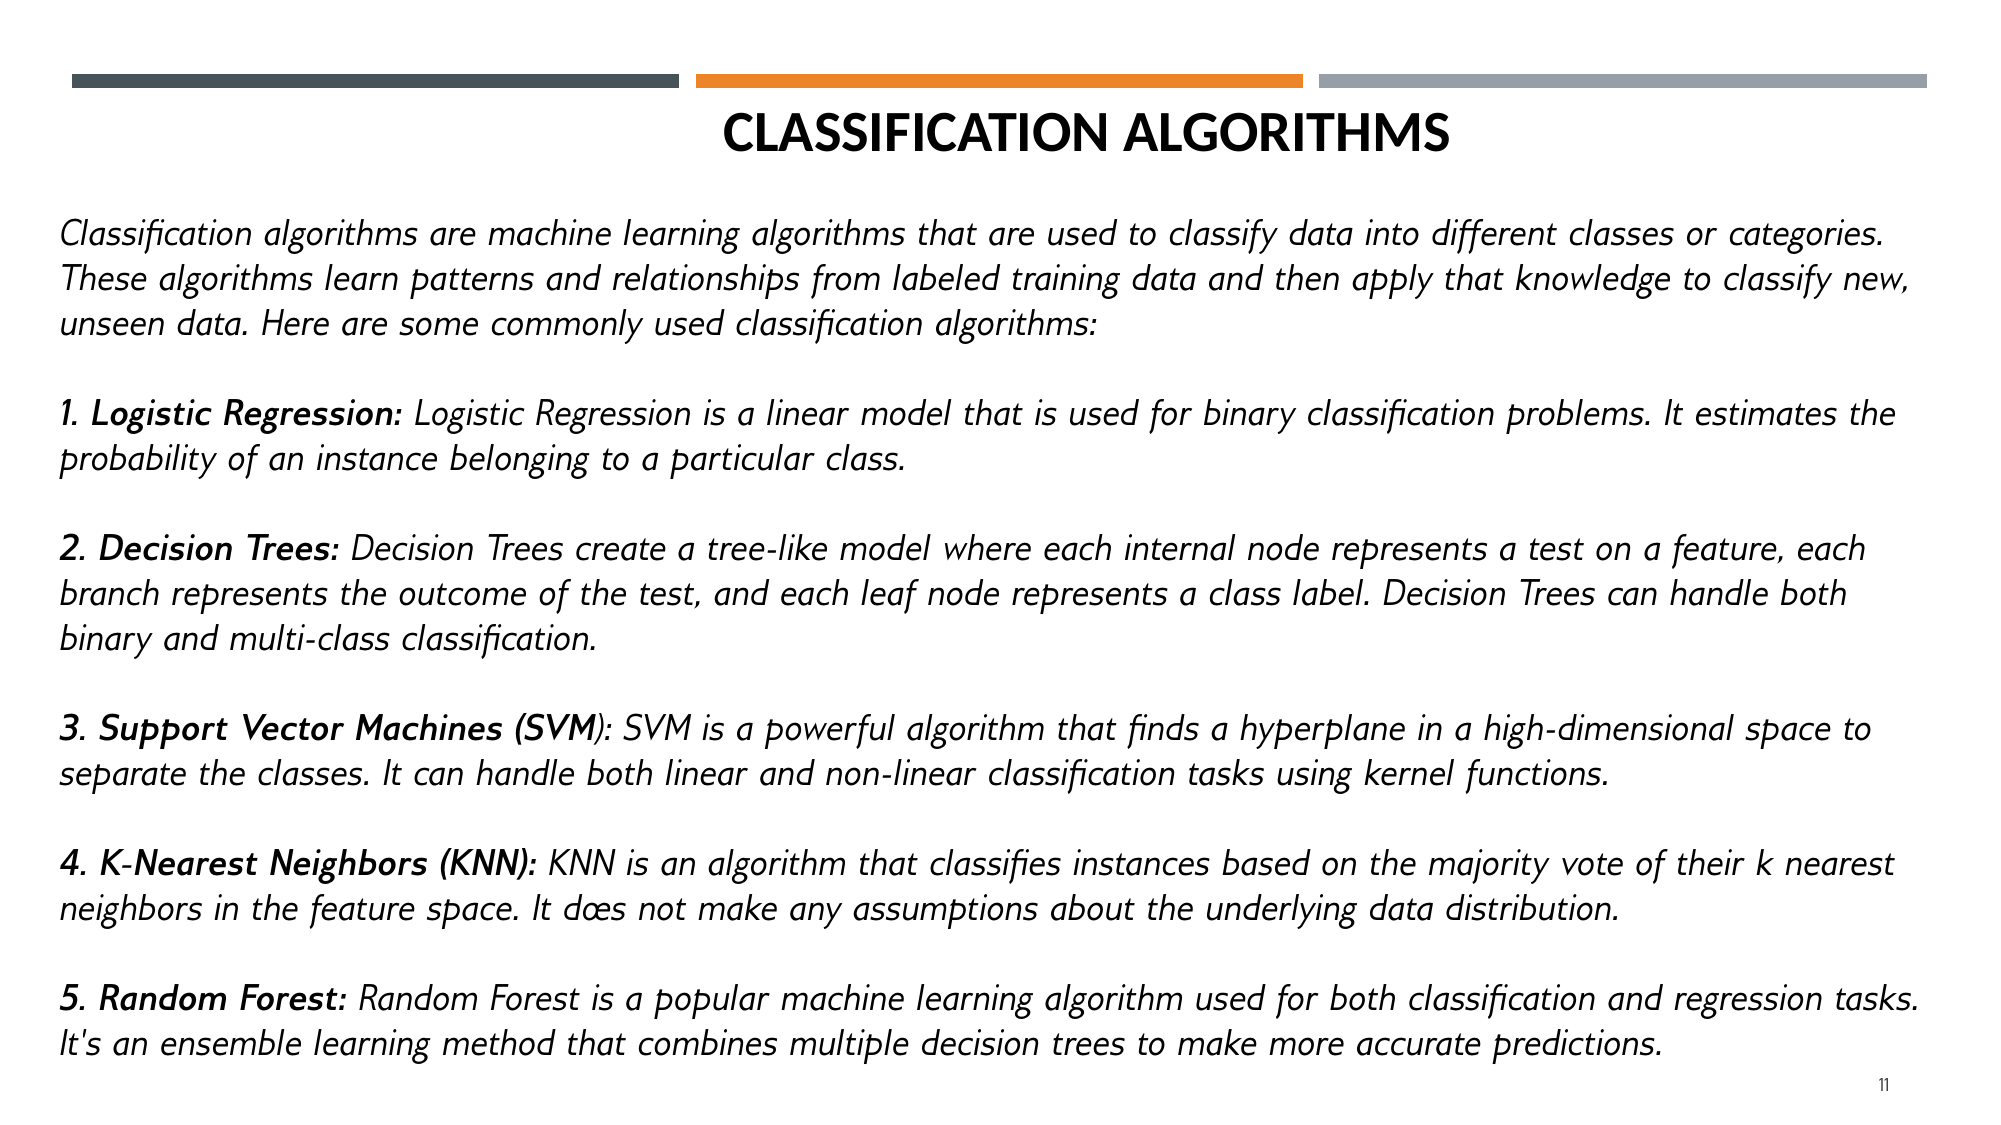

CLASSIFICATION ALGORITHMS

Classification algorithms are machine learning algorithms that are used to classify data into different classes or categories. These algorithms learn patterns and relationships from labeled training data and then apply that knowledge to classify new, unseen data. Here are some commonly used classification algorithms:

1. Logistic Regression: Logistic Regression is a linear model that is used for binary classification problems. It estimates the probability of an instance belonging to a particular class.

2. Decision Trees: Decision Trees create a tree-like model where each internal node represents a test on a feature, each branch represents the outcome of the test, and each leaf node represents a class label. Decision Trees can handle both binary and multi-class classification.

3. Support Vector Machines (SVM): SVM is a powerful algorithm that finds a hyperplane in a high-dimensional space to separate the classes. It can handle both linear and non-linear classification tasks using kernel functions.

4. K-Nearest Neighbors (KNN): KNN is an algorithm that classifies instances based on the majority vote of their k nearest neighbors in the feature space. It does not make any assumptions about the underlying data distribution.

5. Random Forest: Random Forest is a popular machine learning algorithm used for both classification and regression tasks. It's an ensemble learning method that combines multiple decision trees to make more accurate predictions.

11